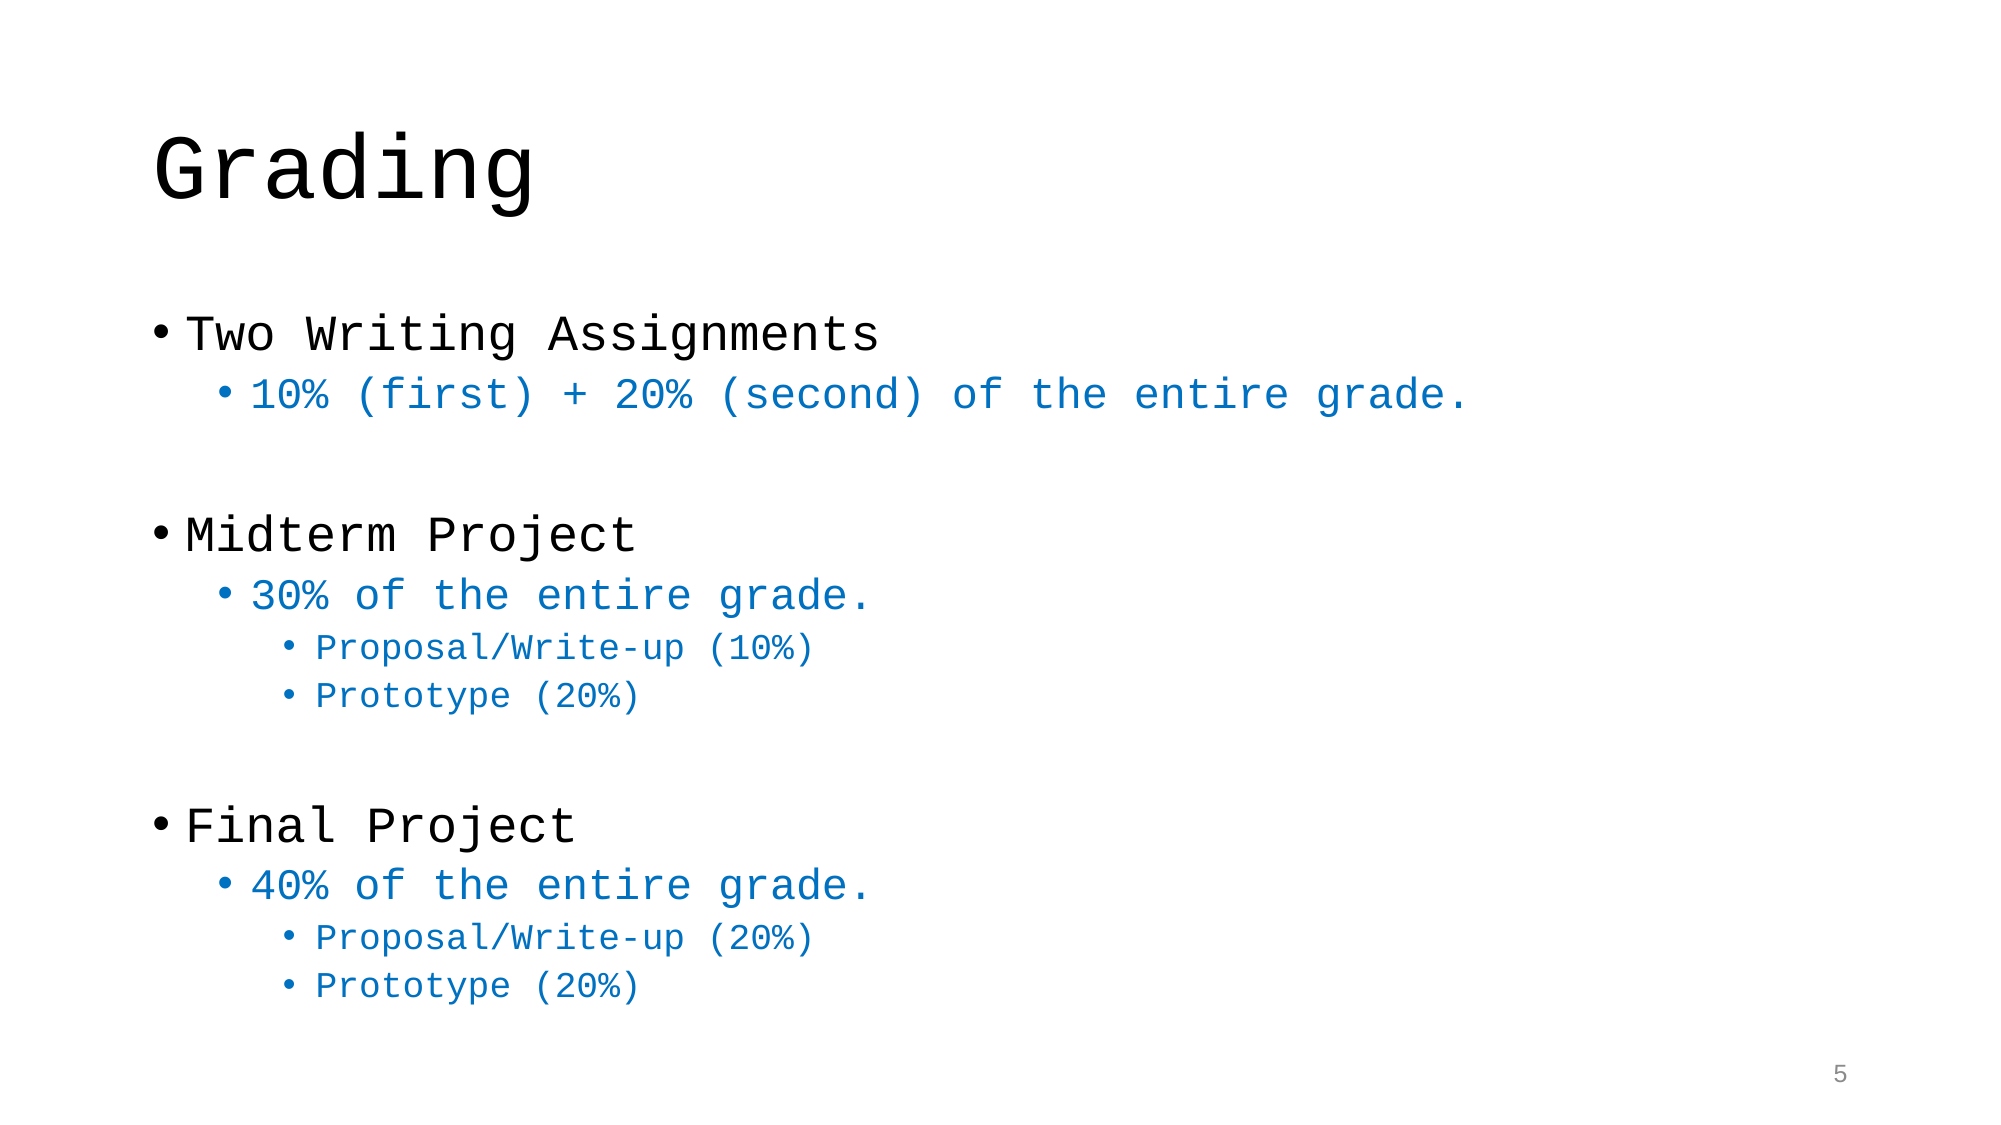

# Grading
Two Writing Assignments
10% (first) + 20% (second) of the entire grade.

Midterm Project
30% of the entire grade.
Proposal/Write-up (10%)
Prototype (20%)

Final Project
40% of the entire grade.
Proposal/Write-up (20%)
Prototype (20%)

5